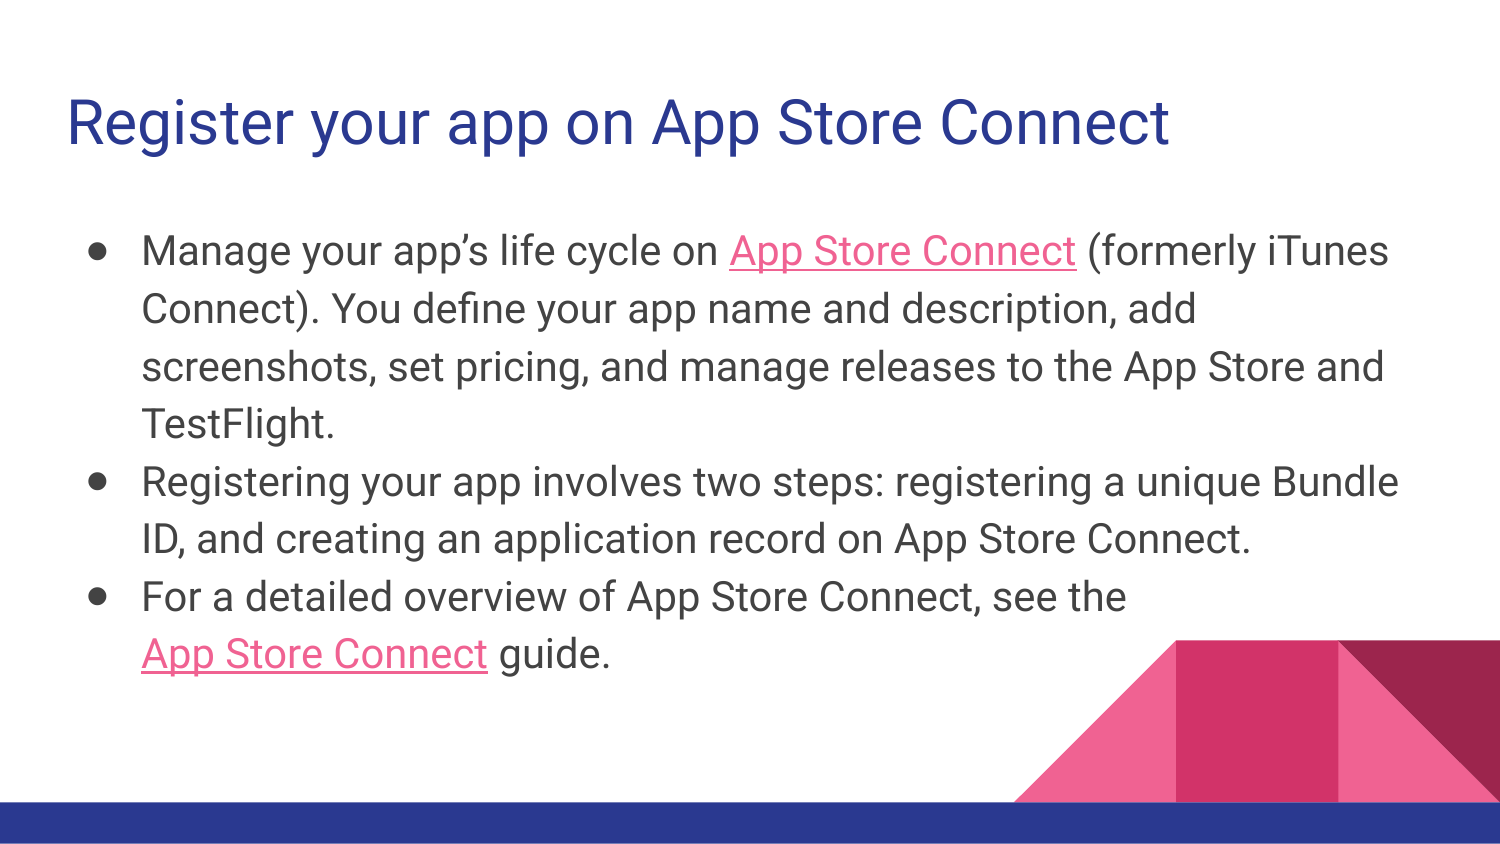

# Register your app on App Store Connect
Manage your app’s life cycle on App Store Connect (formerly iTunes Connect). You define your app name and description, add screenshots, set pricing, and manage releases to the App Store and TestFlight.
Registering your app involves two steps: registering a unique Bundle ID, and creating an application record on App Store Connect.
For a detailed overview of App Store Connect, see the App Store Connect guide.